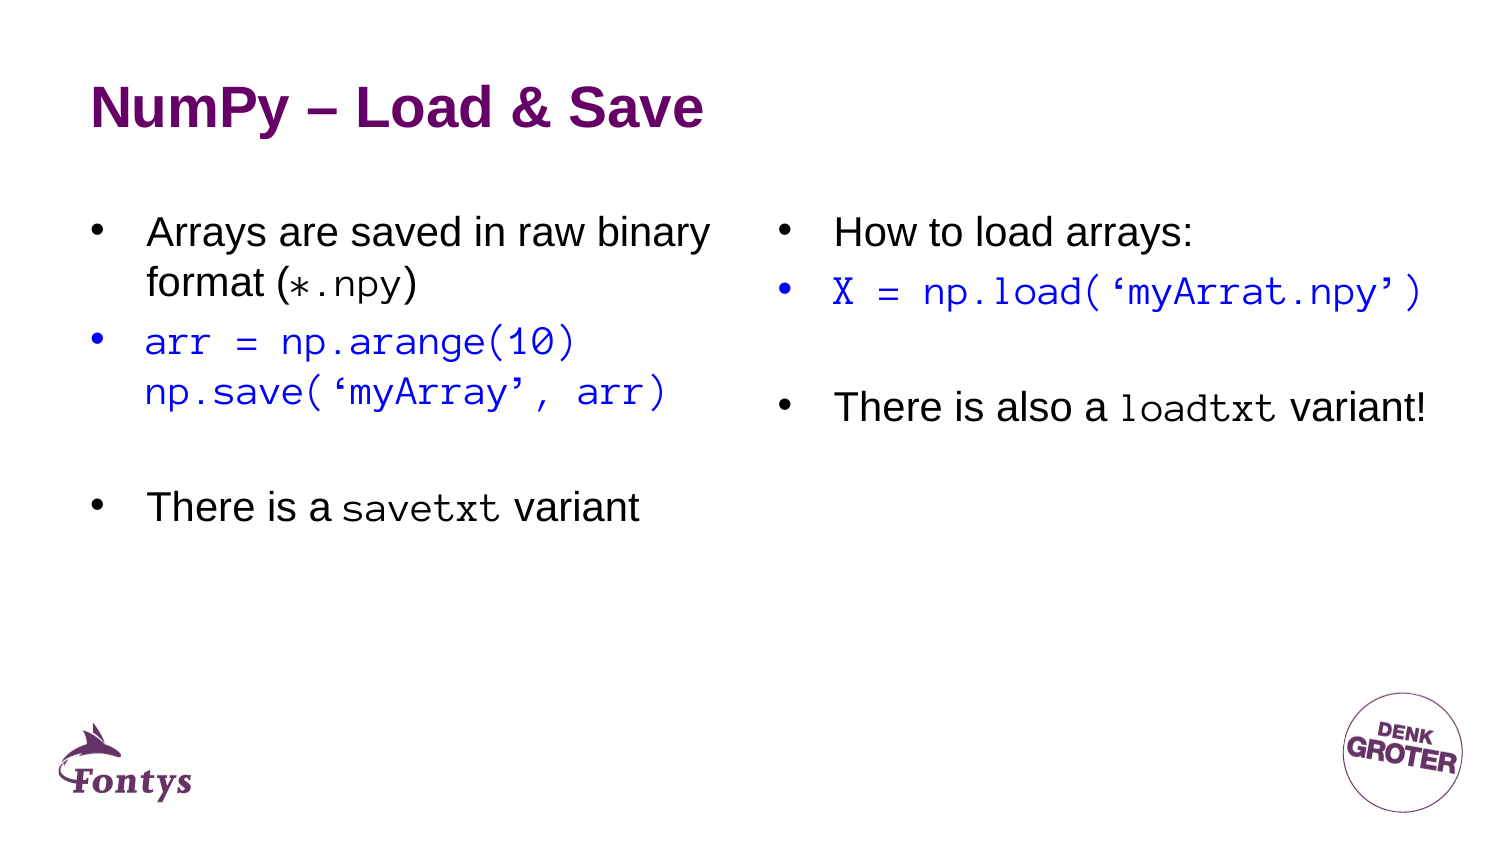

# NumPy – Load & Save
How to load arrays:
X = np.load(‘myArrat.npy’)

There is also a loadtxt variant!
Arrays are saved in raw binary format (*.npy)
arr = np.arange(10)
np.save(‘myArray’, arr)

There is a savetxt variant